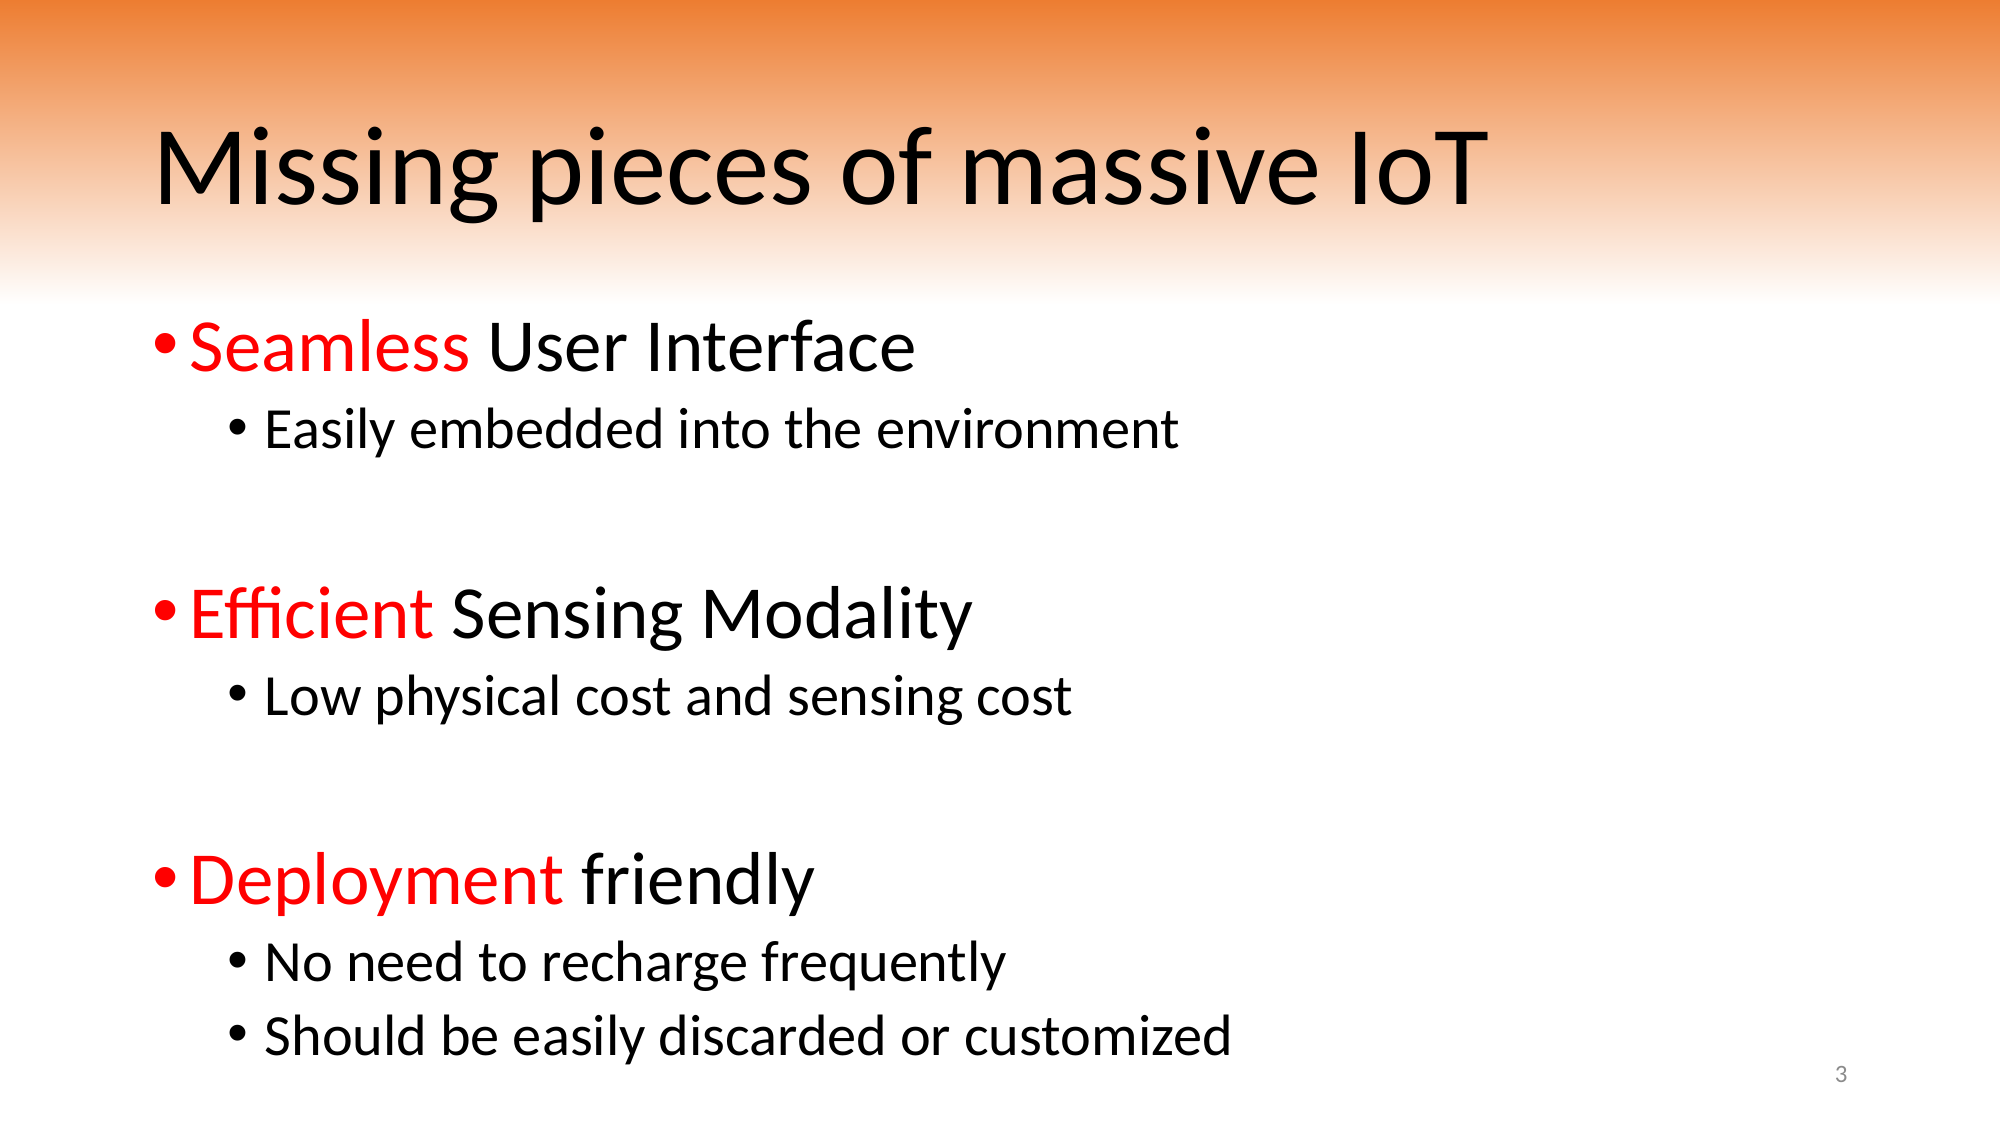

# Missing pieces of massive IoT
Seamless User Interface
Easily embedded into the environment

Efficient Sensing Modality
Low physical cost and sensing cost

Deployment friendly
No need to recharge frequently
Should be easily discarded or customized
3